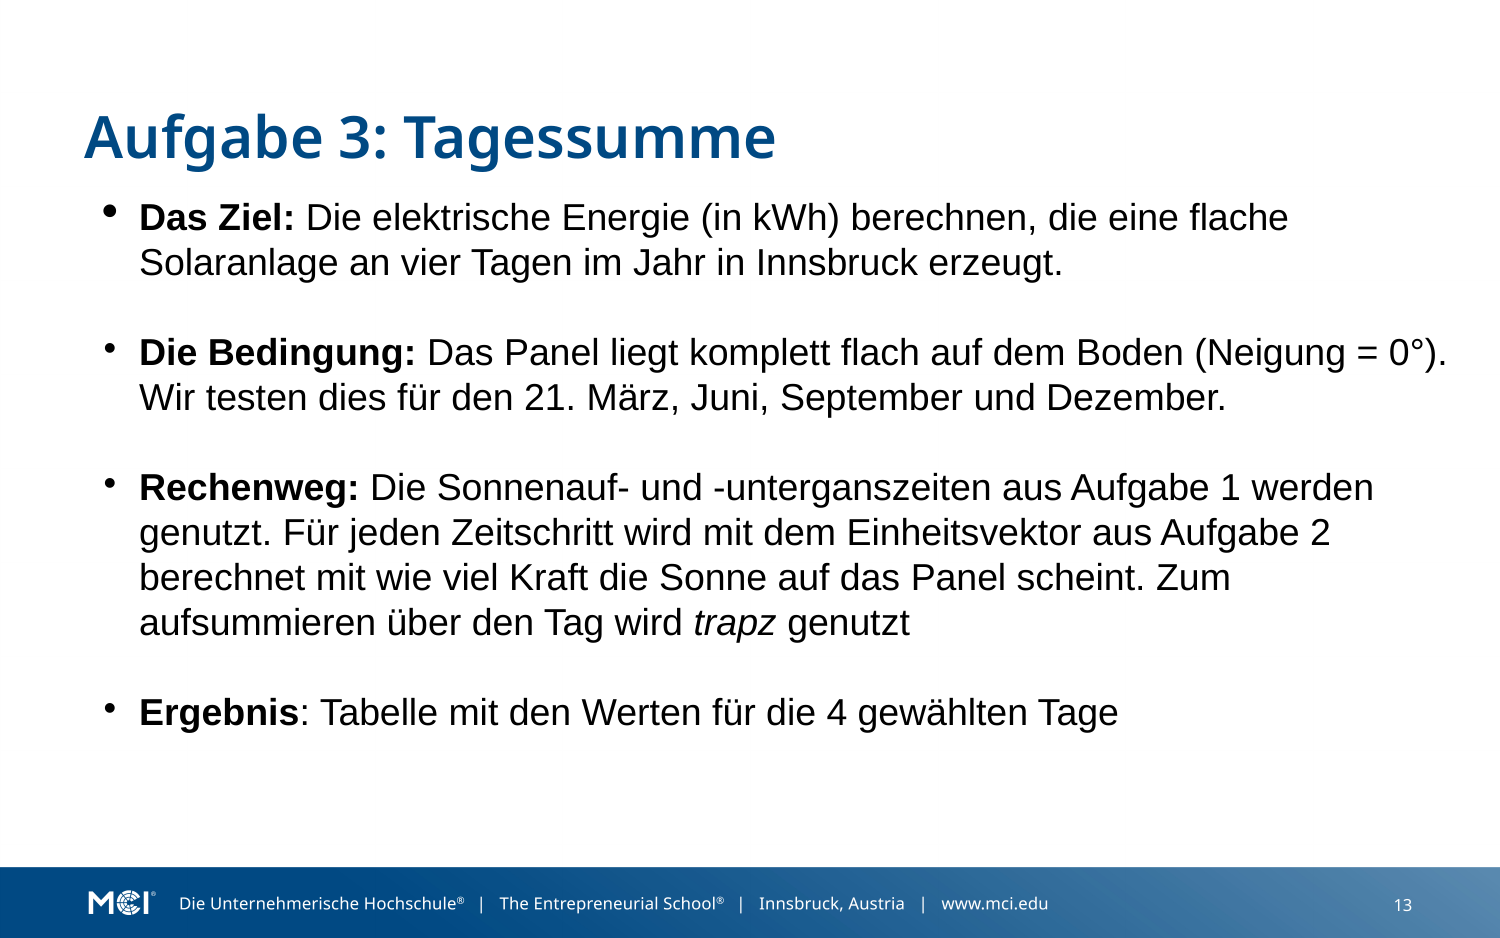

Aufgabe 3: Tagessumme
Das Ziel: Die elektrische Energie (in kWh) berechnen, die eine flache Solaranlage an vier Tagen im Jahr in Innsbruck erzeugt.

Die Bedingung: Das Panel liegt komplett flach auf dem Boden (Neigung = 0°). Wir testen dies für den 21. März, Juni, September und Dezember.

Rechenweg: Die Sonnenauf- und -unterganszeiten aus Aufgabe 1 werden genutzt. Für jeden Zeitschritt wird mit dem Einheitsvektor aus Aufgabe 2 berechnet mit wie viel Kraft die Sonne auf das Panel scheint. Zum aufsummieren über den Tag wird trapz genutzt

Ergebnis: Tabelle mit den Werten für die 4 gewählten Tage